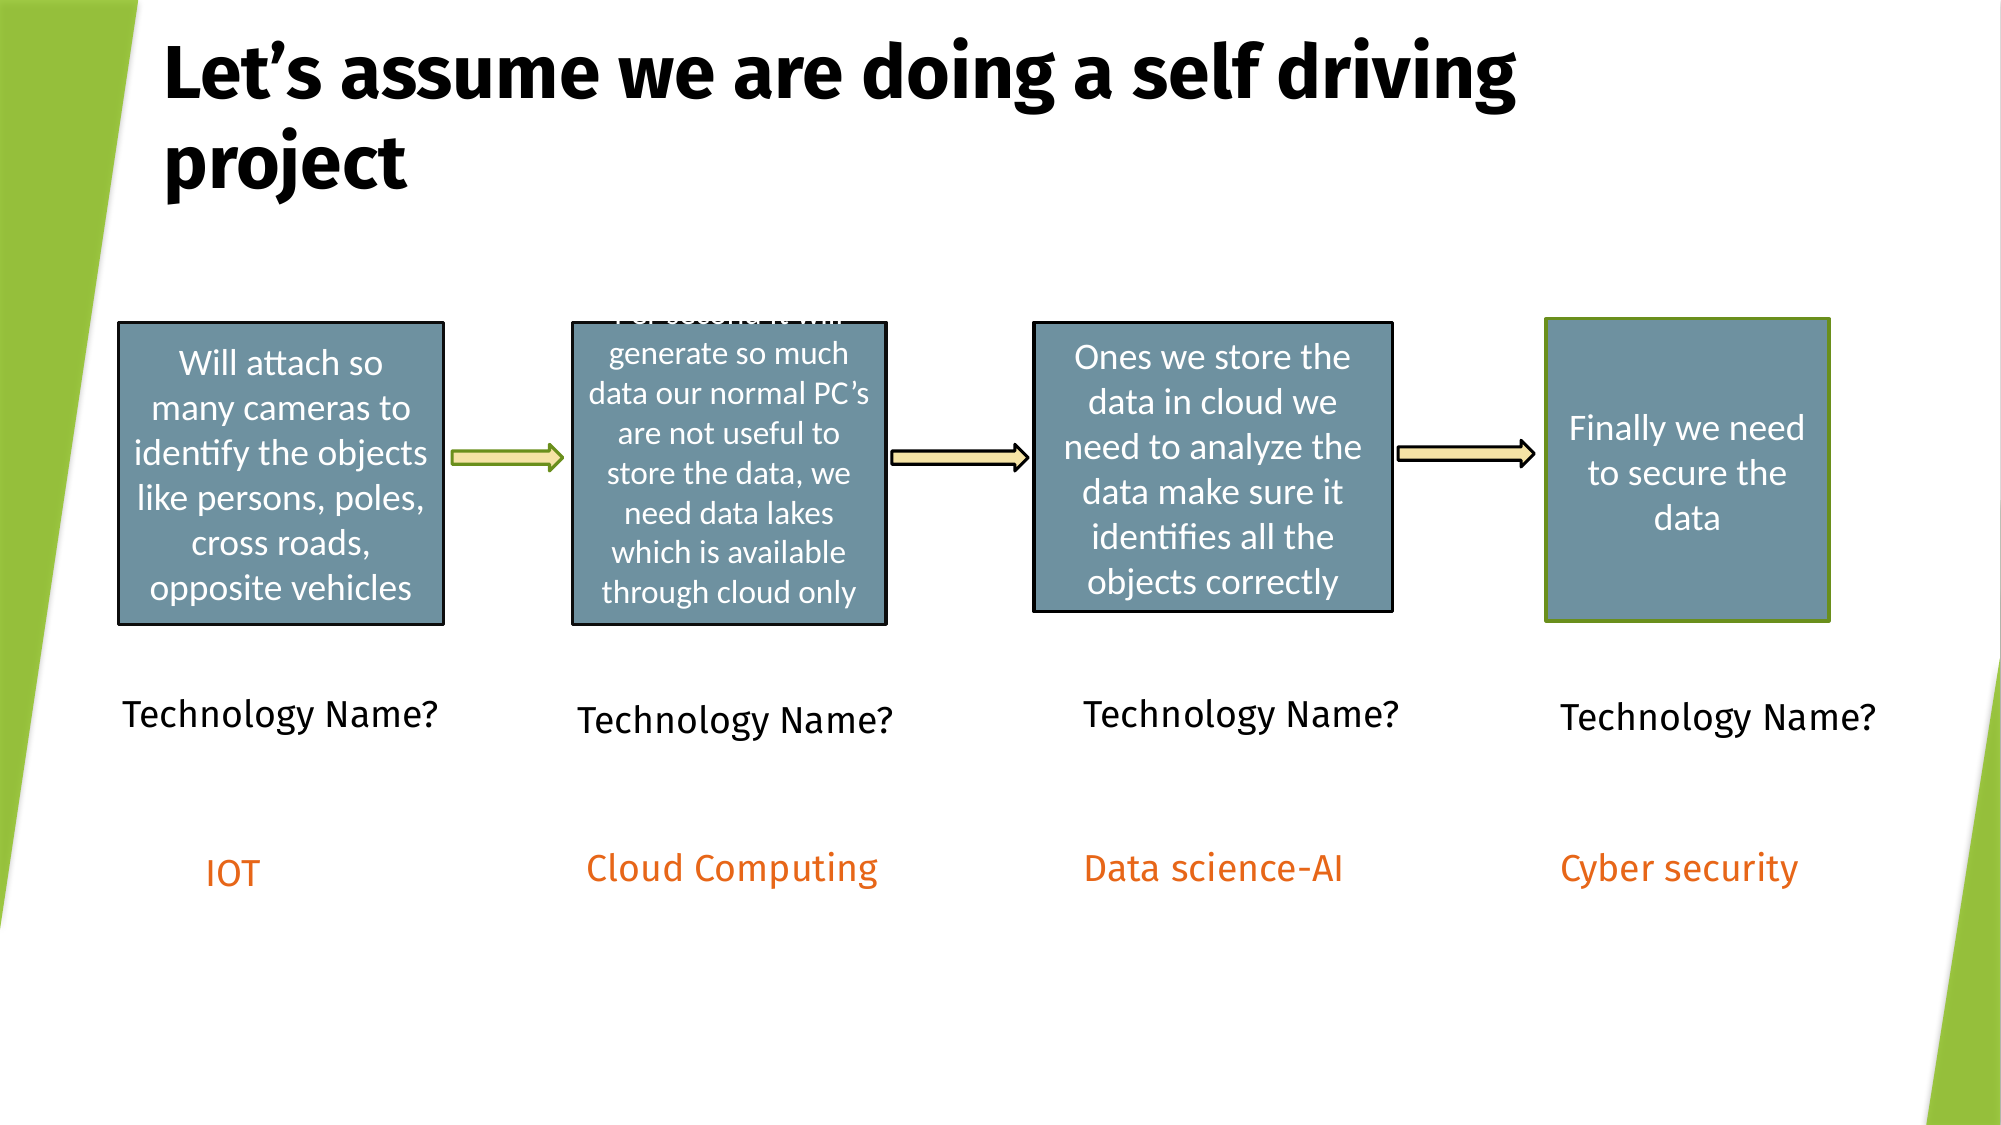

# Let’s assume we are doing a self driving project
Finally we need to secure the data
Will attach so many cameras to identify the objects like persons, poles, cross roads, opposite vehicles
Per second It will generate so much data our normal PC’s are not useful to store the data, we need data lakes which is available through cloud only
Ones we store the data in cloud we need to analyze the data make sure it identifies all the objects correctly

Technology Name?
Technology Name?
Technology Name?
Technology Name?
Cloud Computing
Data science-AI
Cyber security
IOT